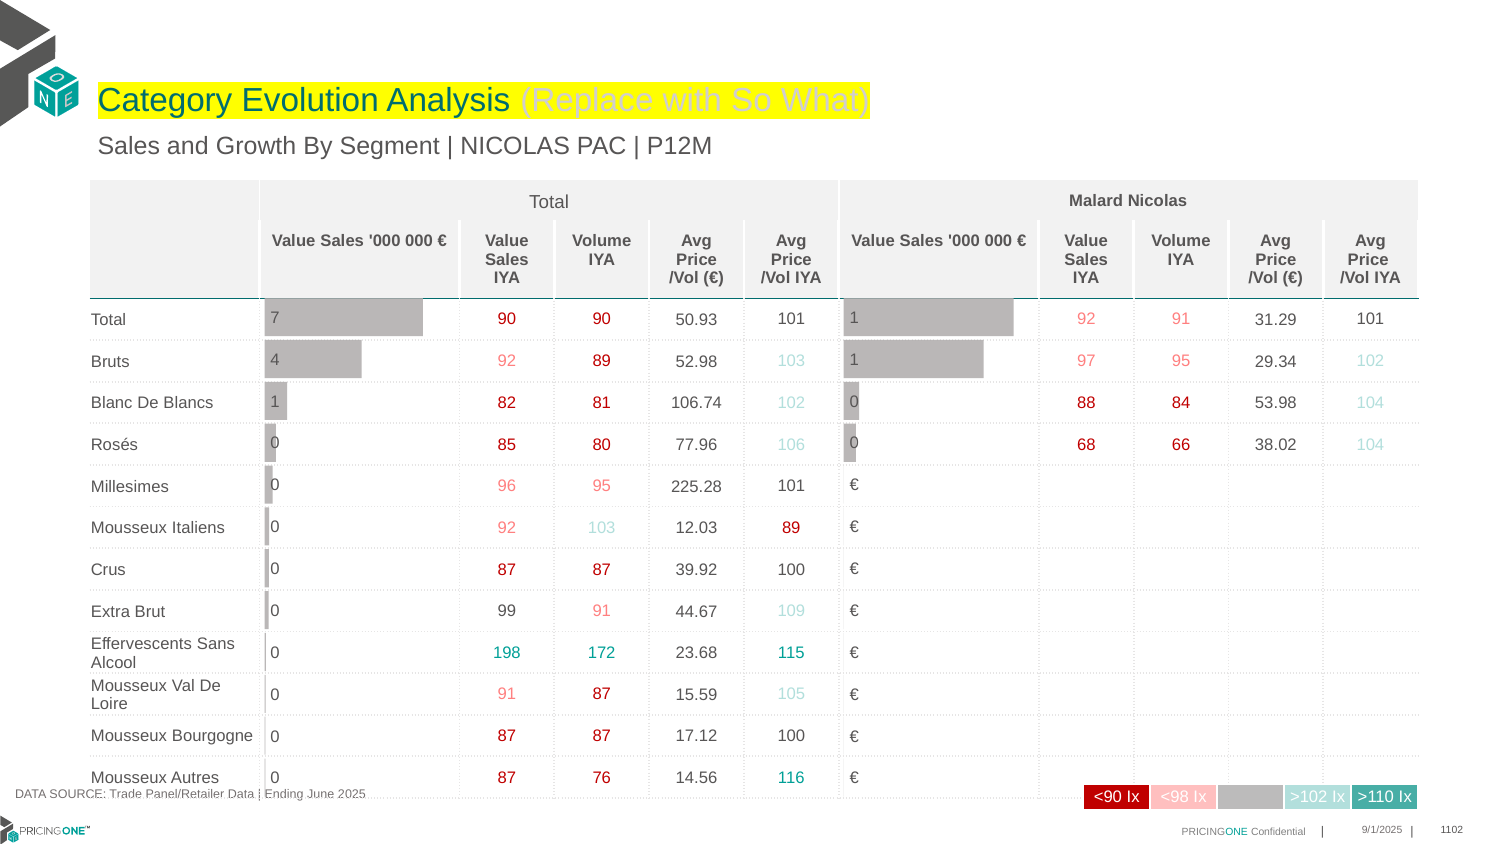

# Category Evolution Analysis (Replace with So What)
Sales and Growth By Segment | NICOLAS PAC | P12M
|  | Total |  |  |  |  | Malard Nicolas |  |  |  |  |
| --- | --- | --- | --- | --- | --- | --- | --- | --- | --- | --- |
|  | Value Sales '000 000 € | Value Sales IYA | Volume IYA | Avg Price /Vol (€) | Avg Price /Vol IYA | Value Sales '000 000 € | Value Sales IYA | Volume IYA | Avg Price /Vol (€) | Avg Price /Vol IYA |
| Total |  | 90 | 90 | 50.93 | 101 |  | 92 | 91 | 31.29 | 101 |
| Bruts |  | 92 | 89 | 52.98 | 103 |  | 97 | 95 | 29.34 | 102 |
| Blanc De Blancs |  | 82 | 81 | 106.74 | 102 |  | 88 | 84 | 53.98 | 104 |
| Rosés |  | 85 | 80 | 77.96 | 106 |  | 68 | 66 | 38.02 | 104 |
| Millesimes |  | 96 | 95 | 225.28 | 101 |  |  |  |  |  |
| Mousseux Italiens |  | 92 | 103 | 12.03 | 89 |  |  |  |  |  |
| Crus |  | 87 | 87 | 39.92 | 100 |  |  |  |  |  |
| Extra Brut |  | 99 | 91 | 44.67 | 109 |  |  |  |  |  |
| Effervescents Sans Alcool |  | 198 | 172 | 23.68 | 115 |  |  |  |  |  |
| Mousseux Val De Loire |  | 91 | 87 | 15.59 | 105 |  |  |  |  |  |
| Mousseux Bourgogne |  | 87 | 87 | 17.12 | 100 |  |  |  |  |  |
| Mousseux Autres |  | 87 | 76 | 14.56 | 116 |  |  |  |  |  |

### Chart

| Category | Value Sales |
|---|---|
| Grand | 0.627165 |
| Bruts | 0.516597 |
| Blanc De Blancs | 0.05689 |
| Rosés | 0.044823 |
| Millesimes | 0.0 |
| Mousseux Italiens | 0.0 |
| Crus | 0.0 |
| Extra Brut | 0.0 |
| Effervescents Sans Alcool | 0.0 |
| Mousseux Val De Loire | 0.0 |
| Mousseux Bourgogne | 0.0 |
| Mousseux Autres | 0.0 |

### Chart

| Category | Value Sales |
|---|---|
| Grand | 6.669369 |
| Bruts | 4.092007 |
| Blanc De Blancs | 0.954378 |
| Rosés | 0.474208 |
| Millesimes | 0.337024 |
| Mousseux Italiens | 0.194716 |
| Crus | 0.184045 |
| Extra Brut | 0.174687 |
| Effervescents Sans Alcool | 0.053426 |
| Mousseux Val De Loire | 0.047308 |
| Mousseux Bourgogne | 0.039373 |
| Mousseux Autres | 0.037656 |
DATA SOURCE: Trade Panel/Retailer Data | Ending June 2025
| <90 Ix | <98 Ix |  | >102 Ix | >110 Ix |
| --- | --- | --- | --- | --- |

9/1/2025
1102